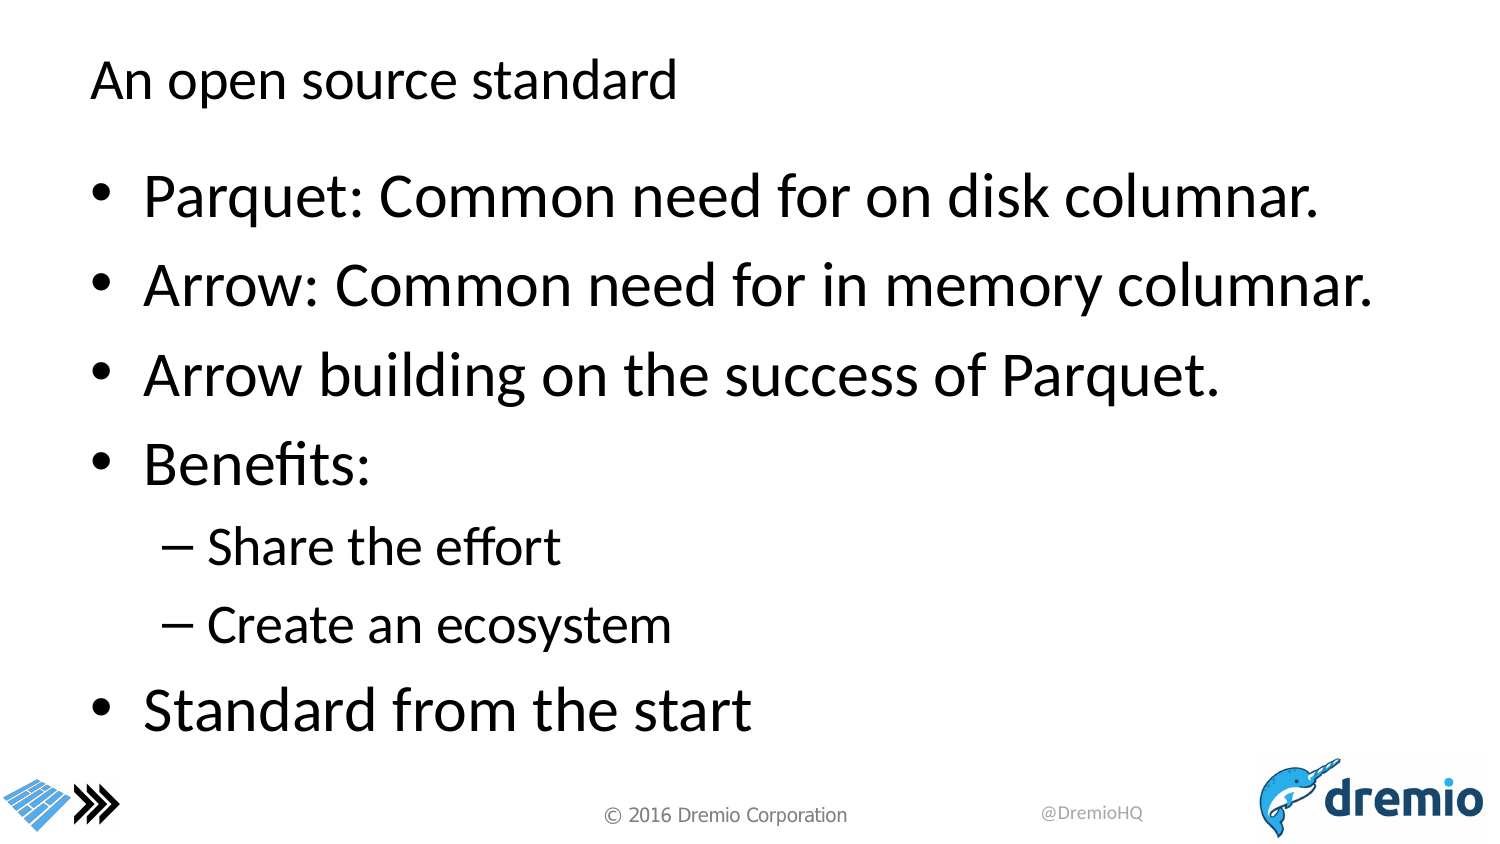

# An open source standard
Parquet: Common need for on disk columnar.
Arrow: Common need for in memory columnar.
Arrow building on the success of Parquet.
Benefits:
Share the effort
Create an ecosystem
Standard from the start